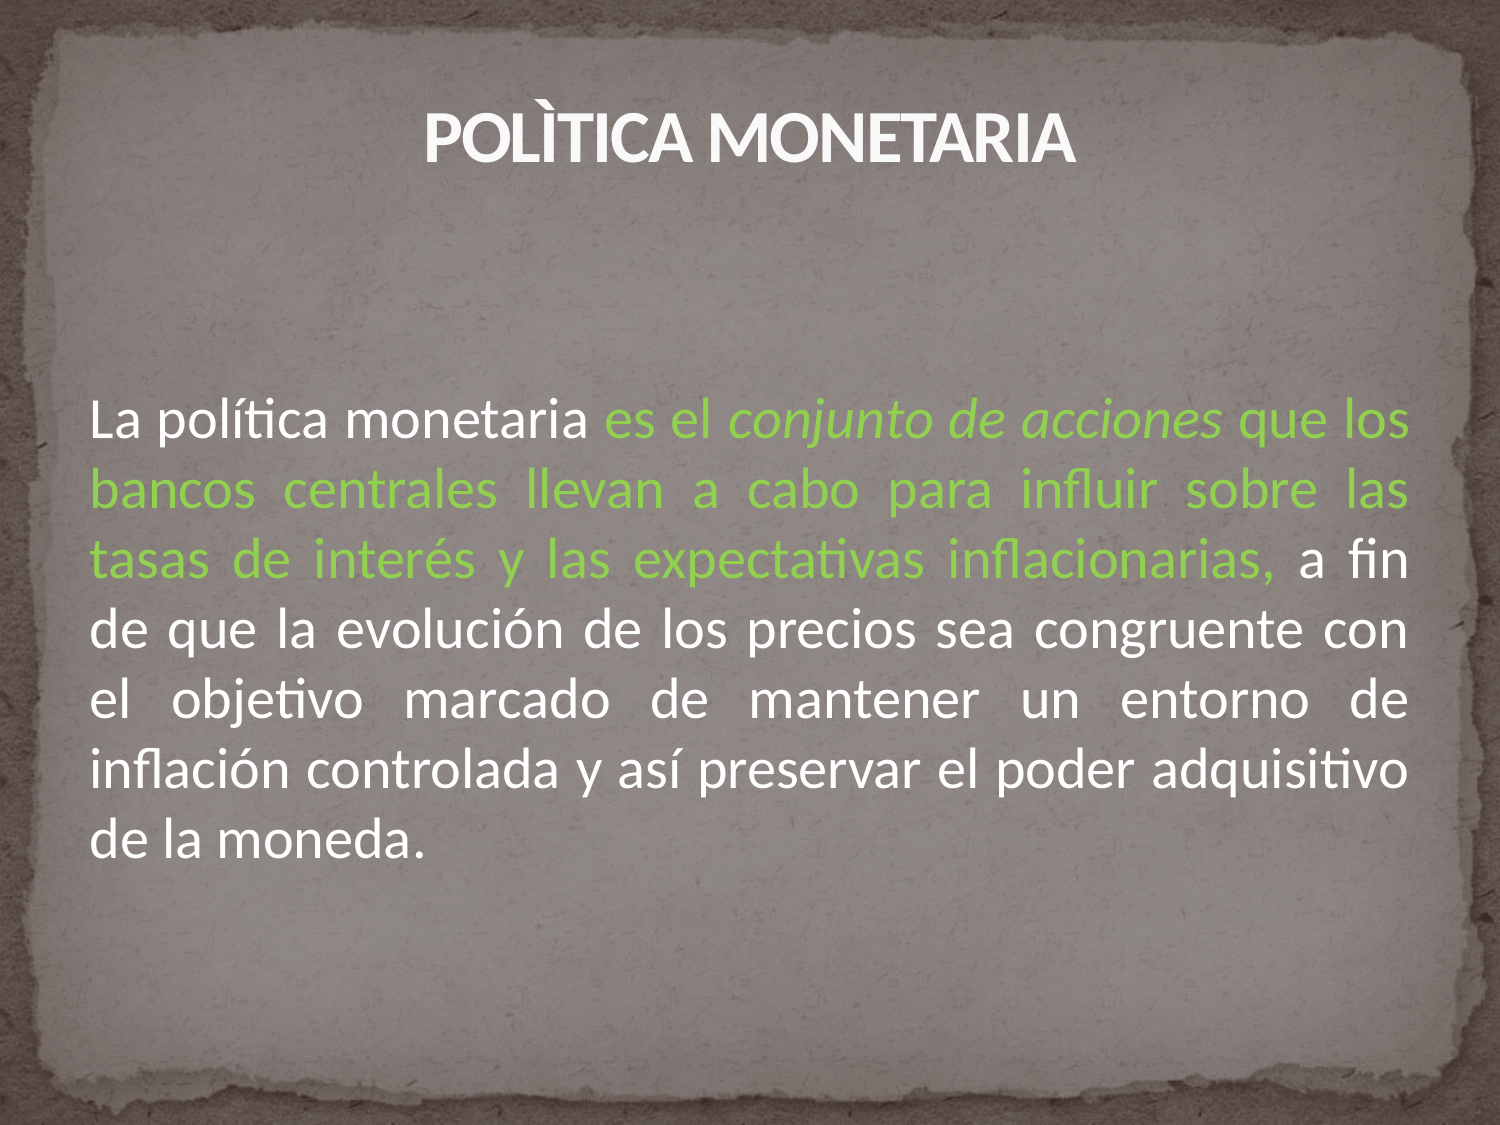

# POLÌTICA MONETARIA
La política monetaria es el conjunto de acciones que los bancos centrales llevan a cabo para influir sobre las tasas de interés y las expectativas inflacionarias, a fin de que la evolución de los precios sea congruente con el objetivo marcado de mantener un entorno de inflación controlada y así preservar el poder adquisitivo de la moneda.